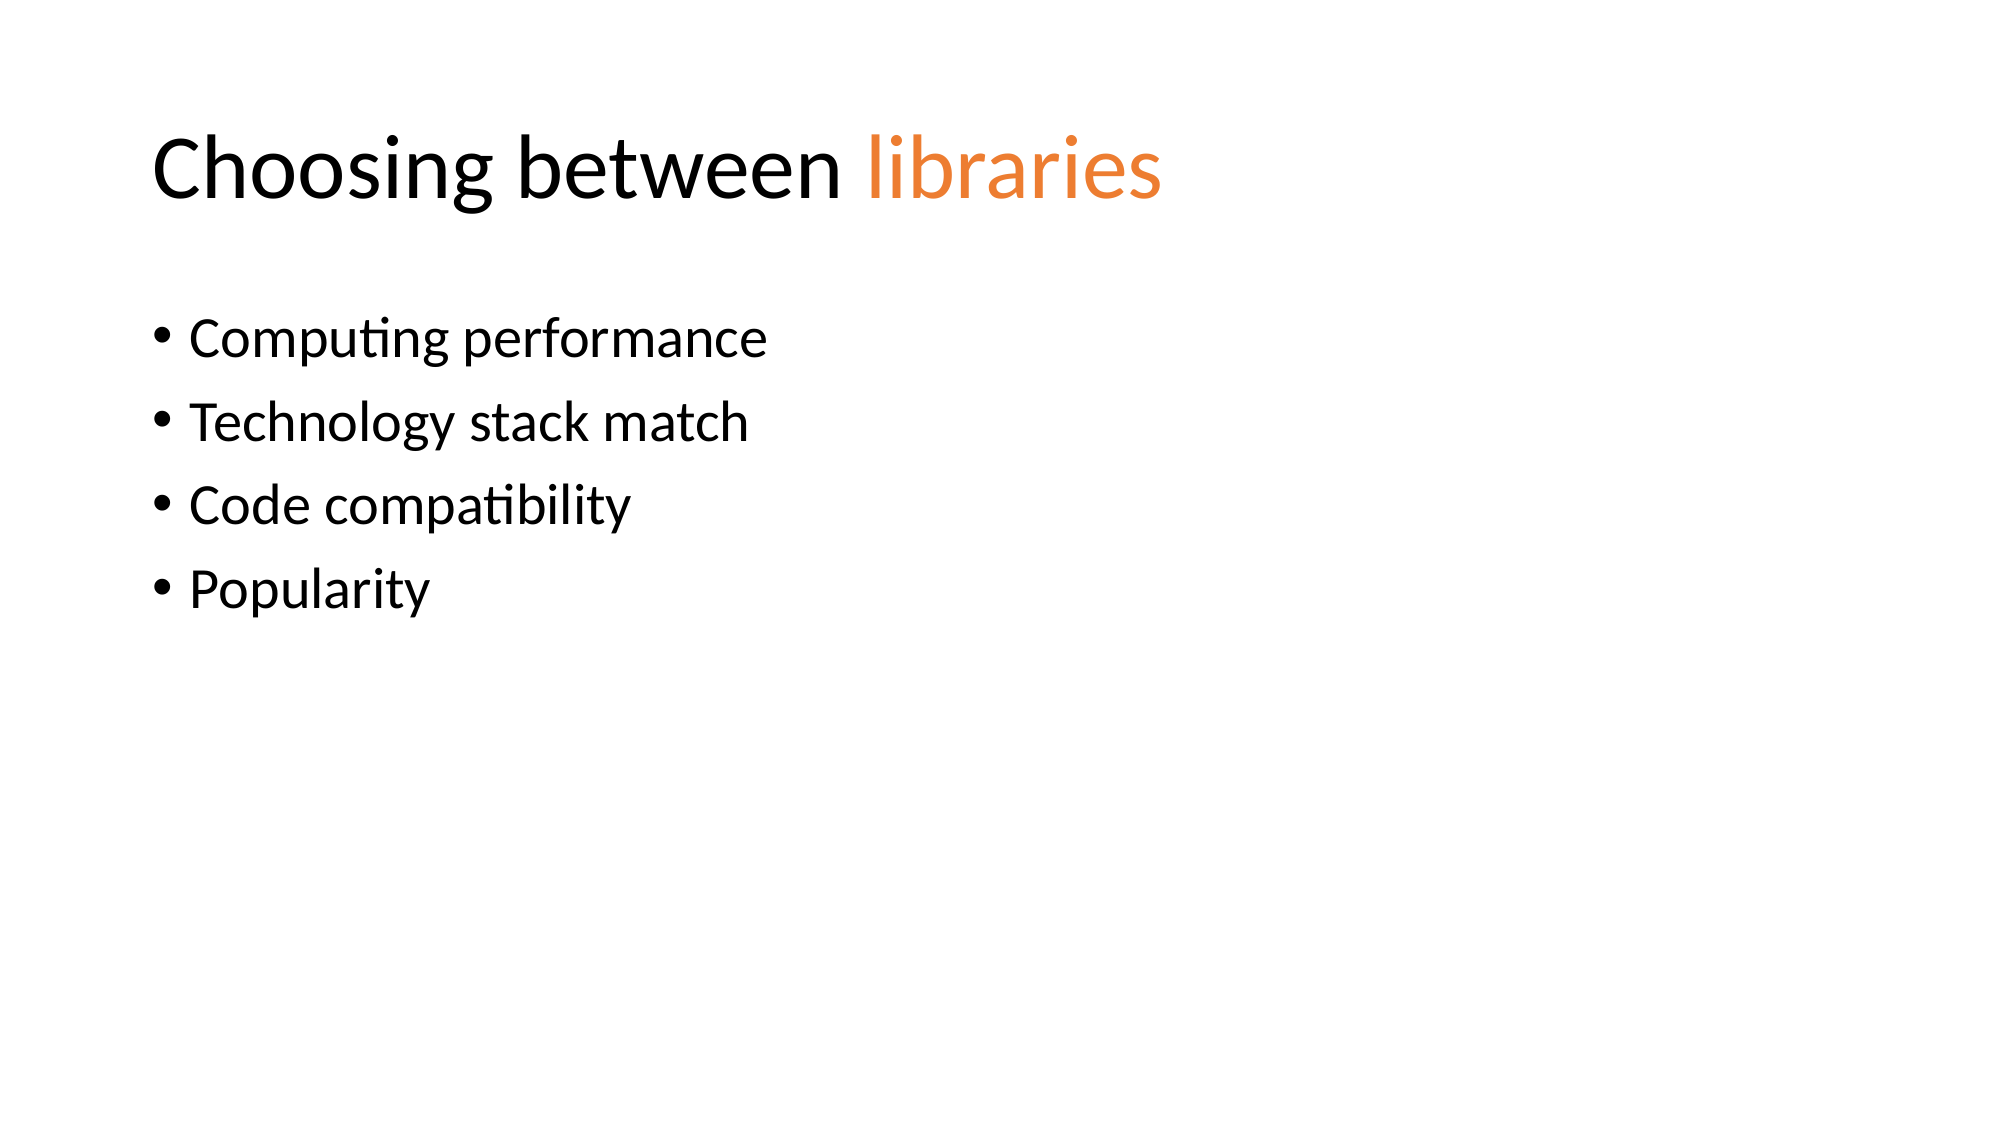

# Choosing between libraries
Computing performance
Technology stack match
Code compatibility
Popularity